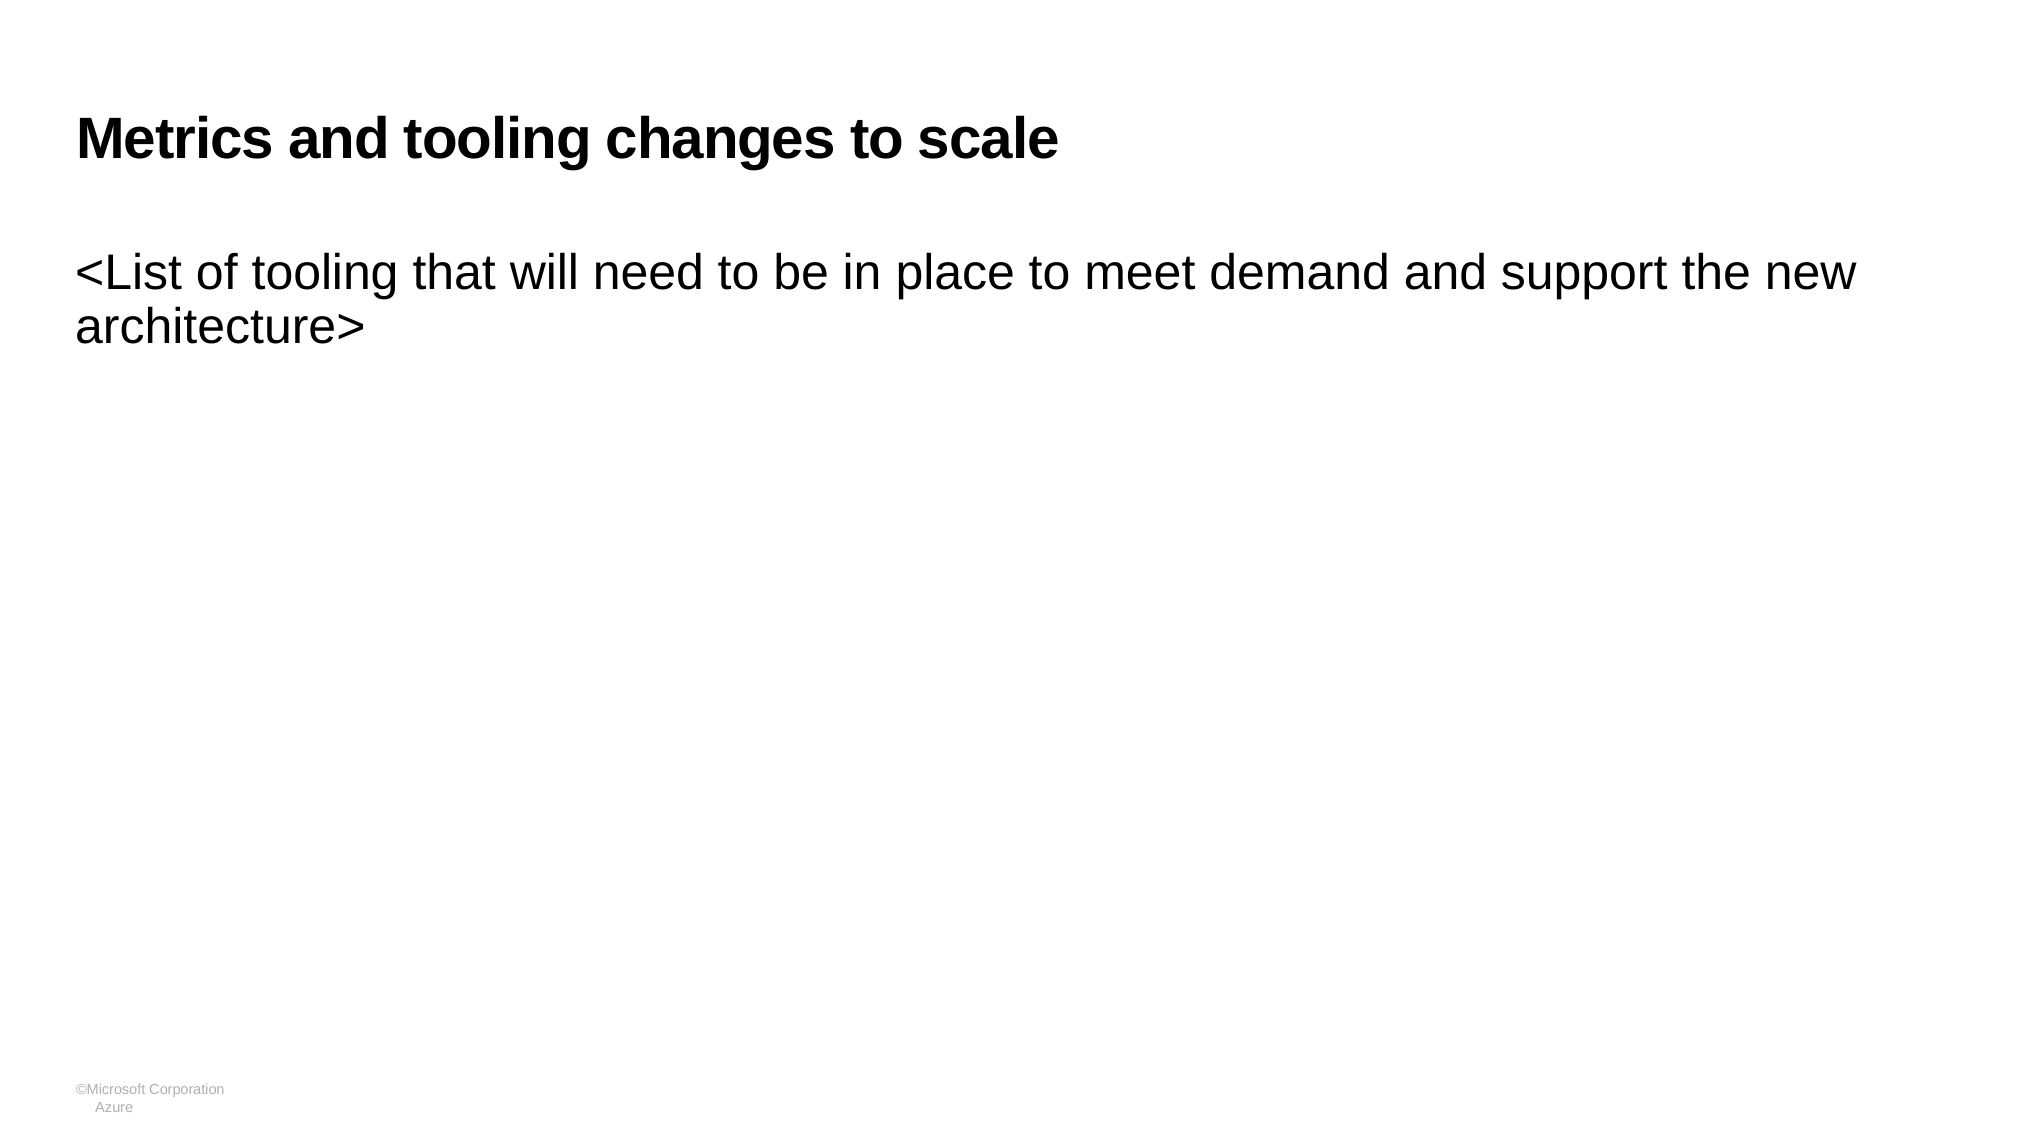

# Metrics and tooling changes to scale
<List of tooling that will need to be in place to meet demand and support the new architecture>